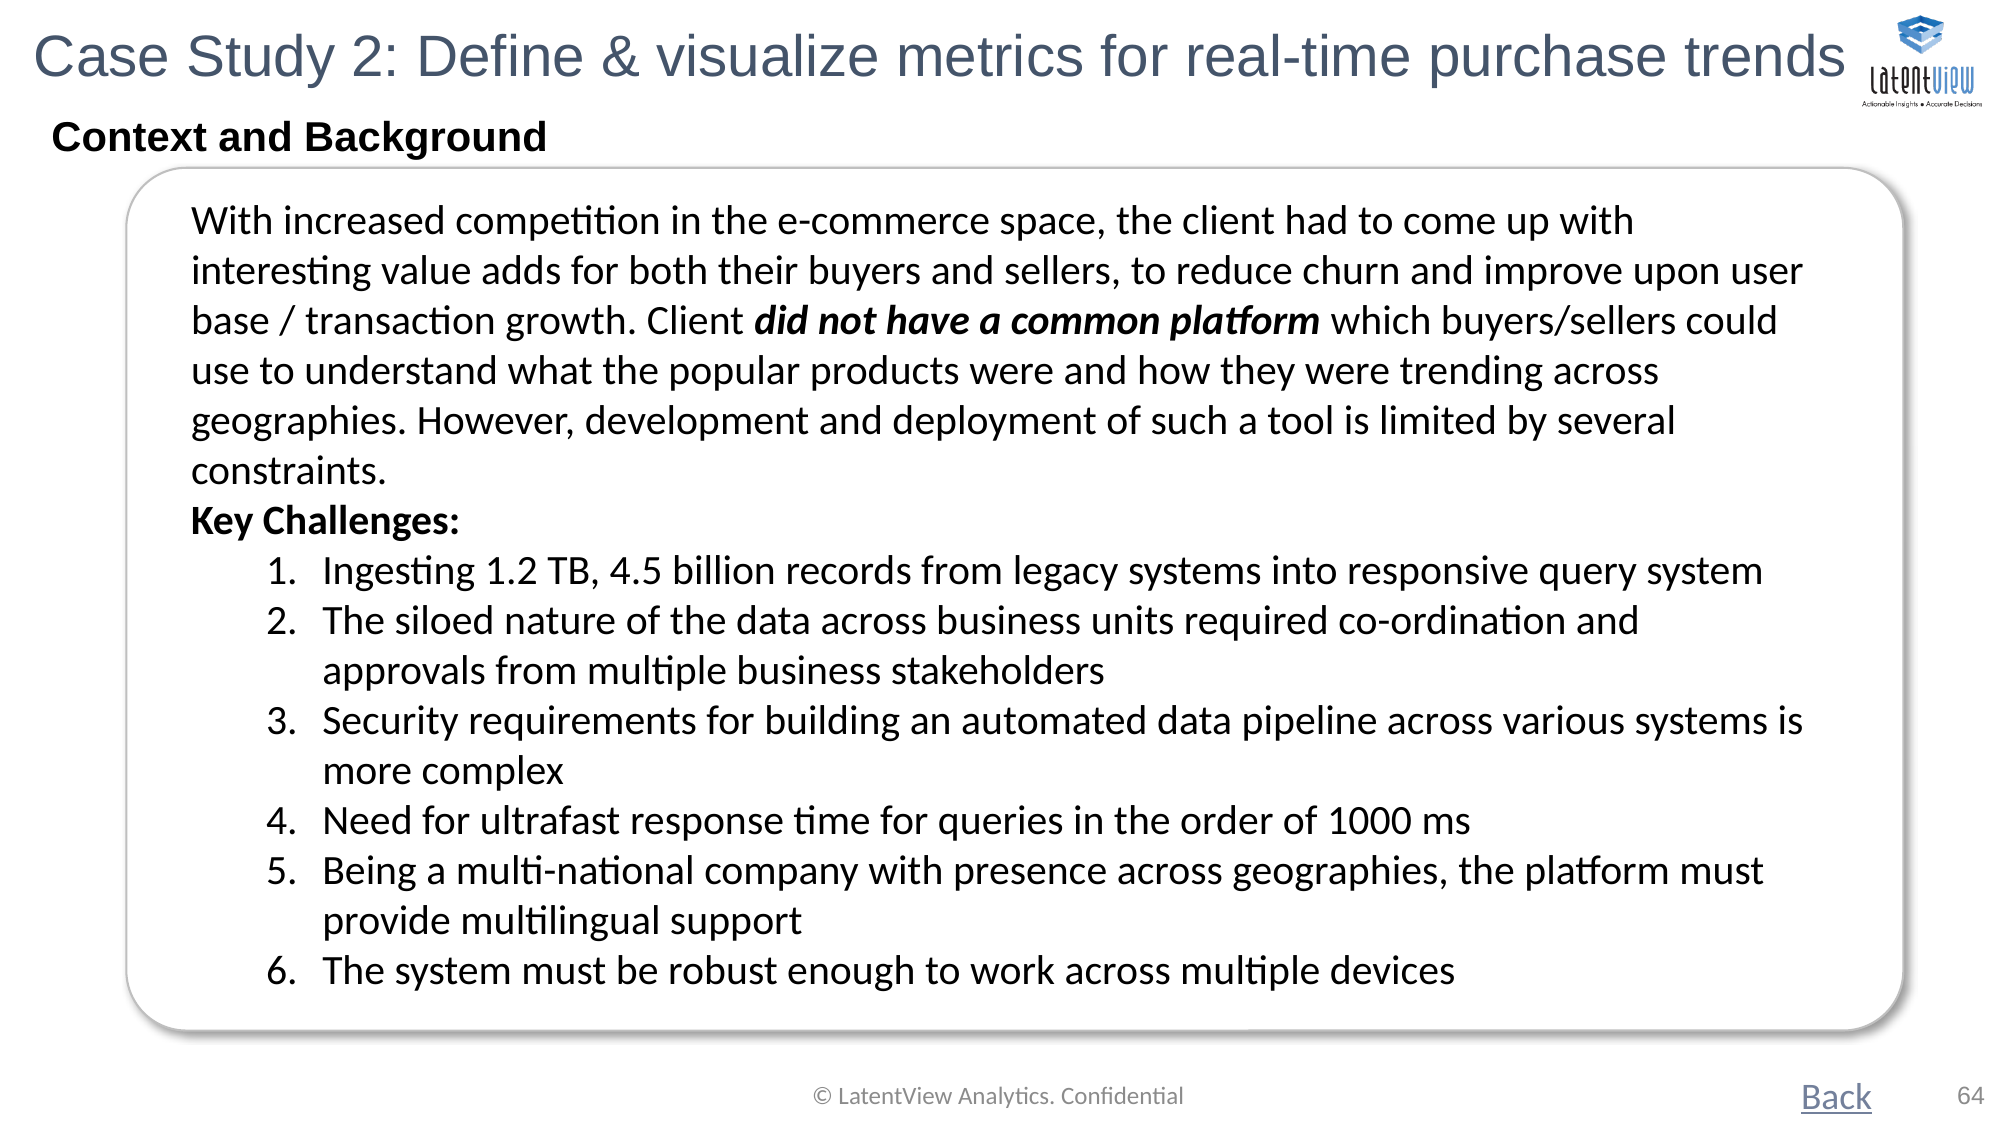

# Case Study 2: Define & visualize metrics for real-time purchase trends
Context and Background

With increased competition in the e-commerce space, the client had to come up with interesting value adds for both their buyers and sellers, to reduce churn and improve upon user base / transaction growth. Client did not have a common platform which buyers/sellers could use to understand what the popular products were and how they were trending across geographies. However, development and deployment of such a tool is limited by several constraints.
Key Challenges:
Ingesting 1.2 TB, 4.5 billion records from legacy systems into responsive query system
The siloed nature of the data across business units required co-ordination and approvals from multiple business stakeholders
Security requirements for building an automated data pipeline across various systems is more complex
Need for ultrafast response time for queries in the order of 1000 ms
Being a multi-national company with presence across geographies, the platform must provide multilingual support
The system must be robust enough to work across multiple devices
Back
© LatentView Analytics. Confidential
64